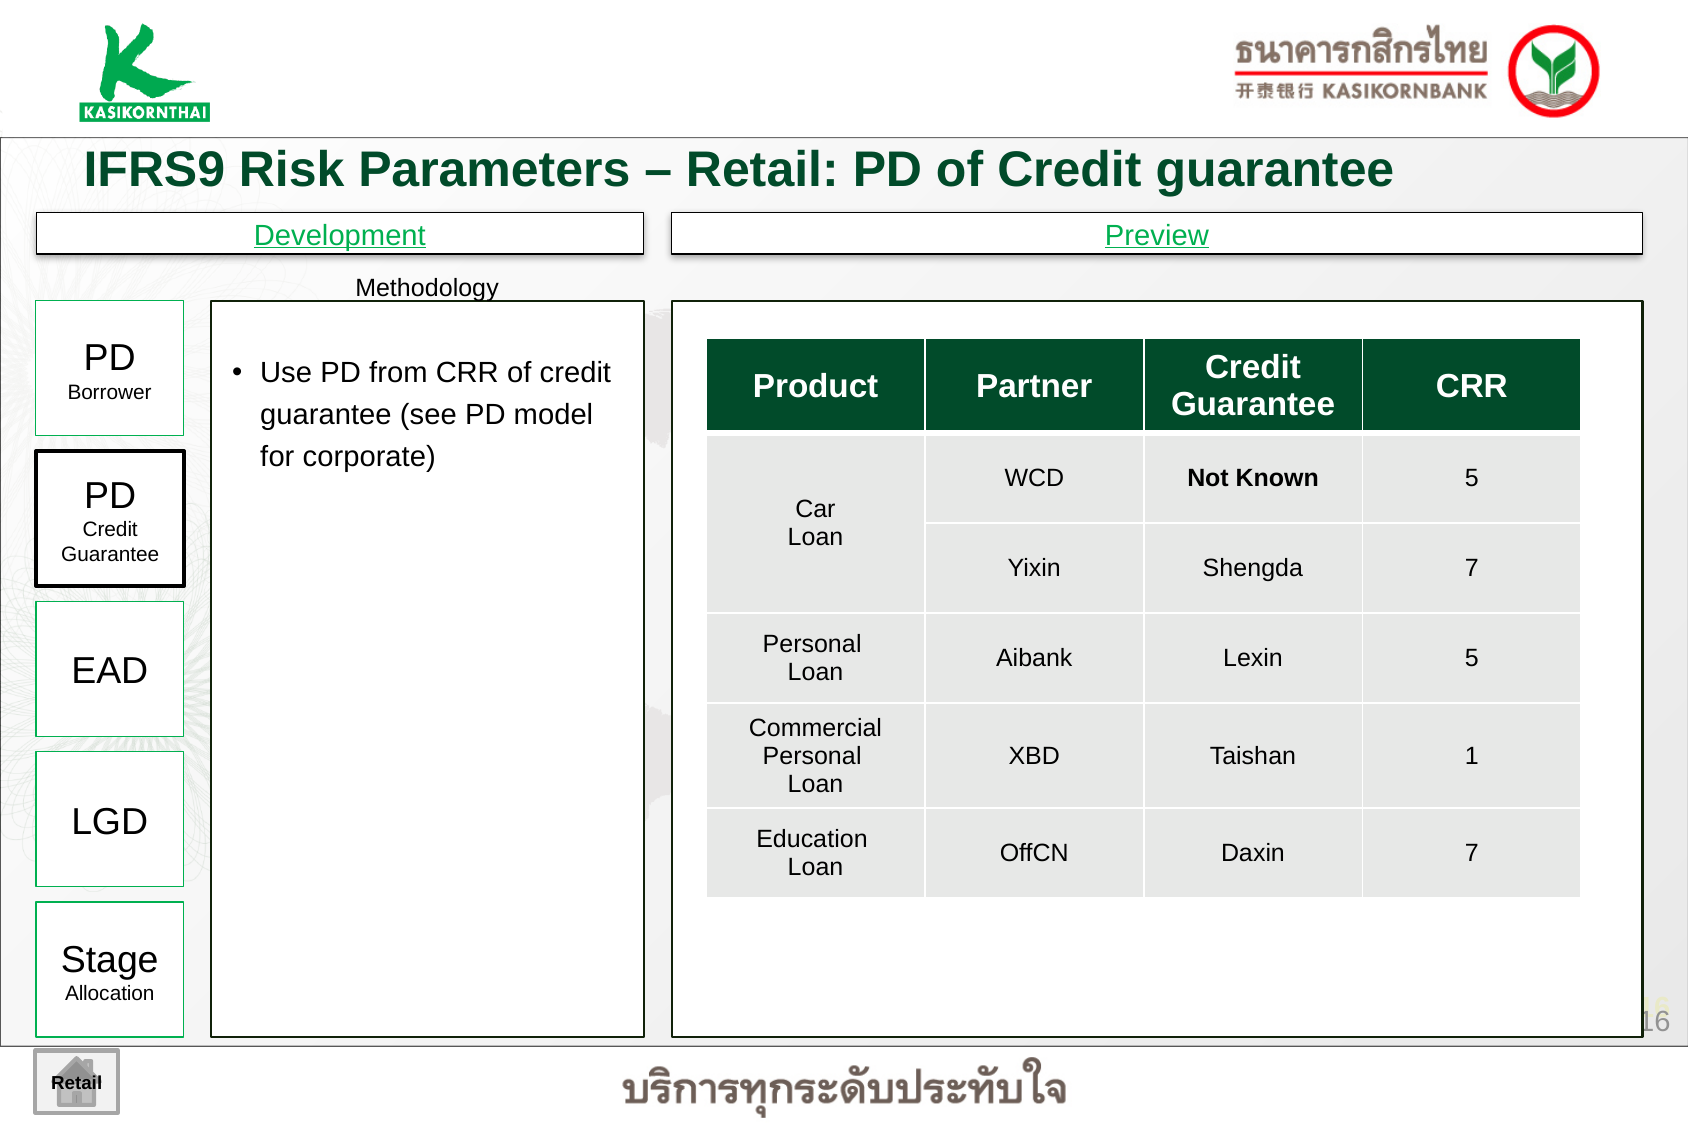

IFRS9 Risk Parameters – Retail: PD of Credit guarantee
Development
Preview
Methodology
PD
Borrower

| Product | Partner | Credit Guarantee | CRR |
| --- | --- | --- | --- |
| Car Loan | WCD | Not Known | 5 |
|  | Yixin | Shengda | 7 |
| Personal Loan | Aibank | Lexin | 5 |
| Commercial Personal Loan | XBD | Taishan | 1 |
| Education Loan | OffCN | Daxin | 7 |
Use PD from CRR of credit guarantee (see PD model for corporate)
PD
Credit
Guarantee
EAD
LGD
Stage Allocation
Retail